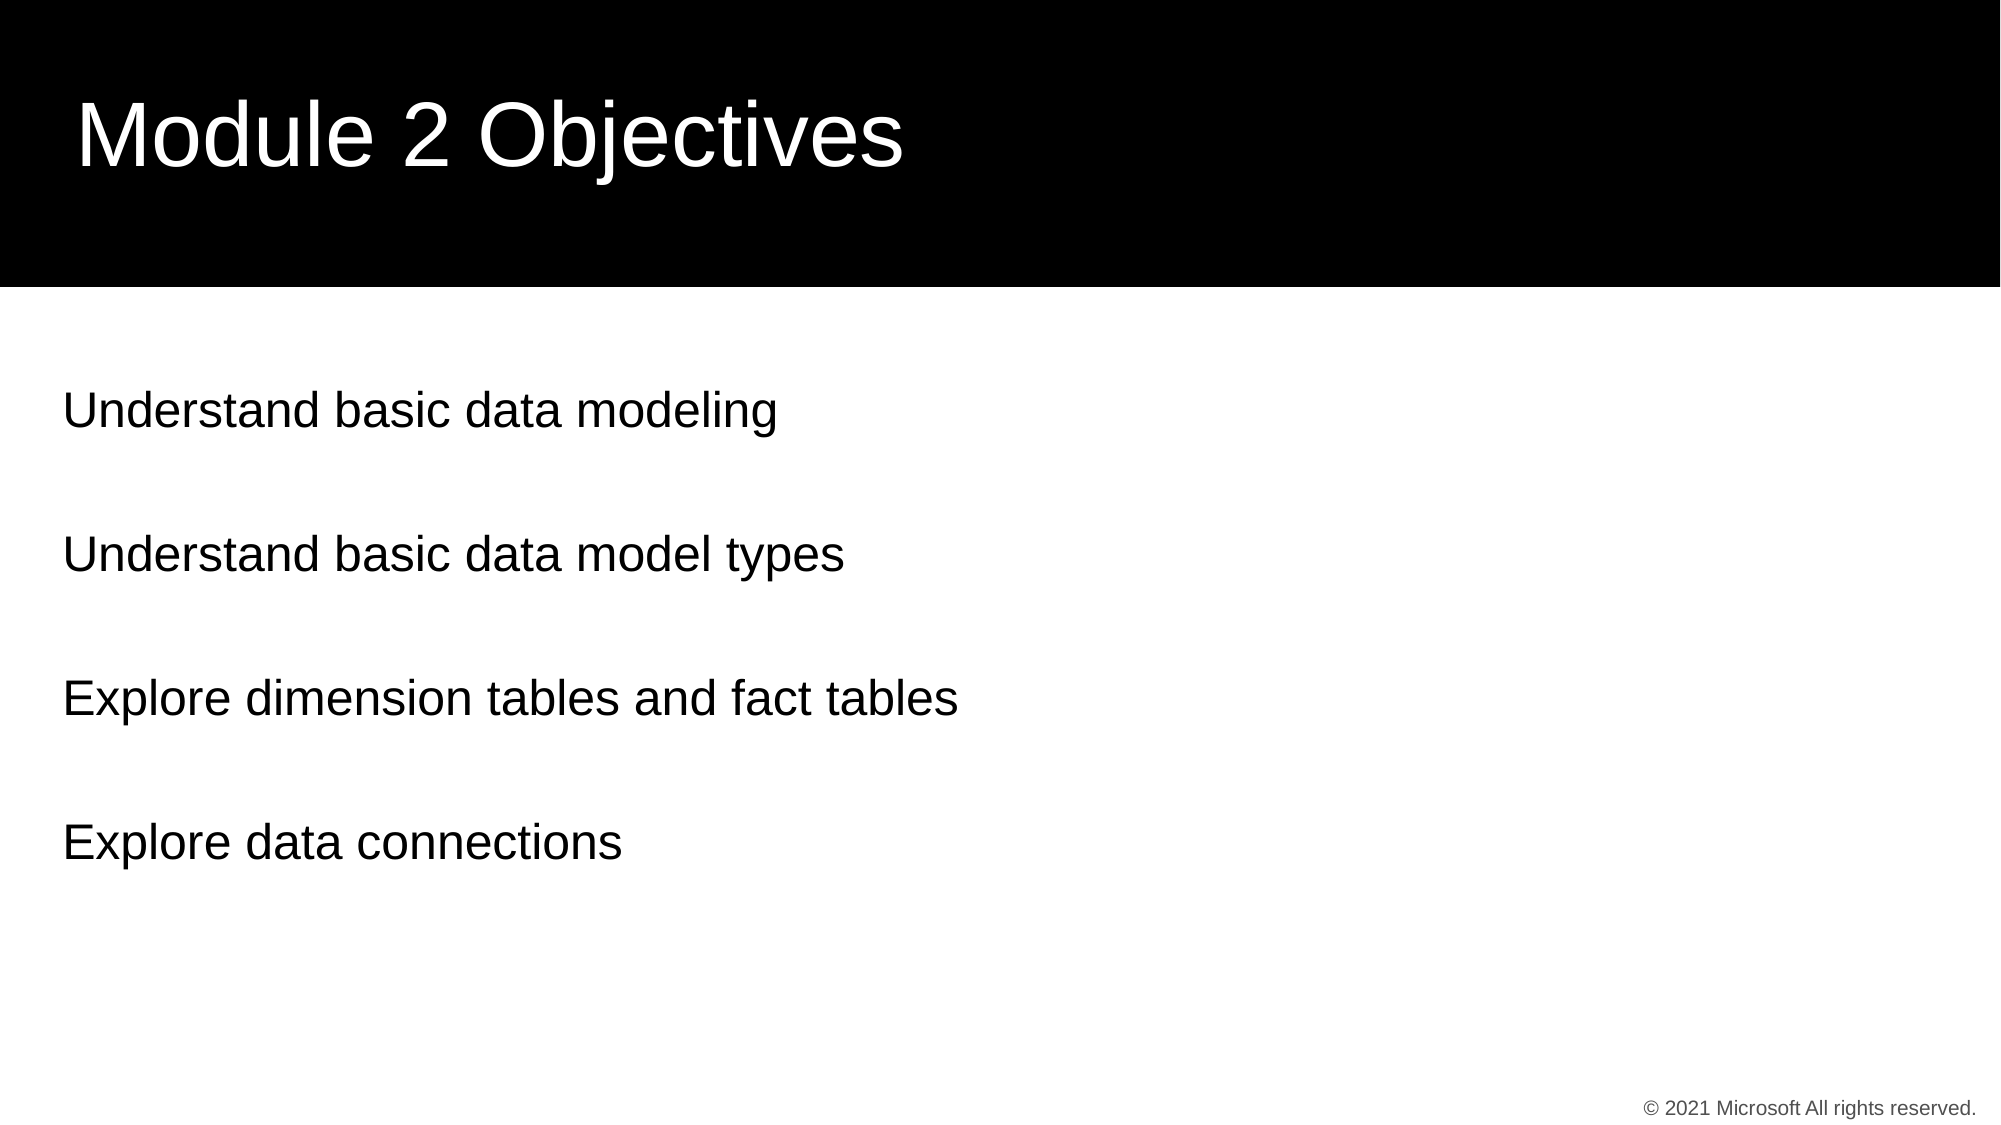

Module 2 Objectives

Understand basic data modeling

Understand basic data model types

Explore dimension tables and fact tables

Explore data connections

© 2021 Microsoft All rights reserved.